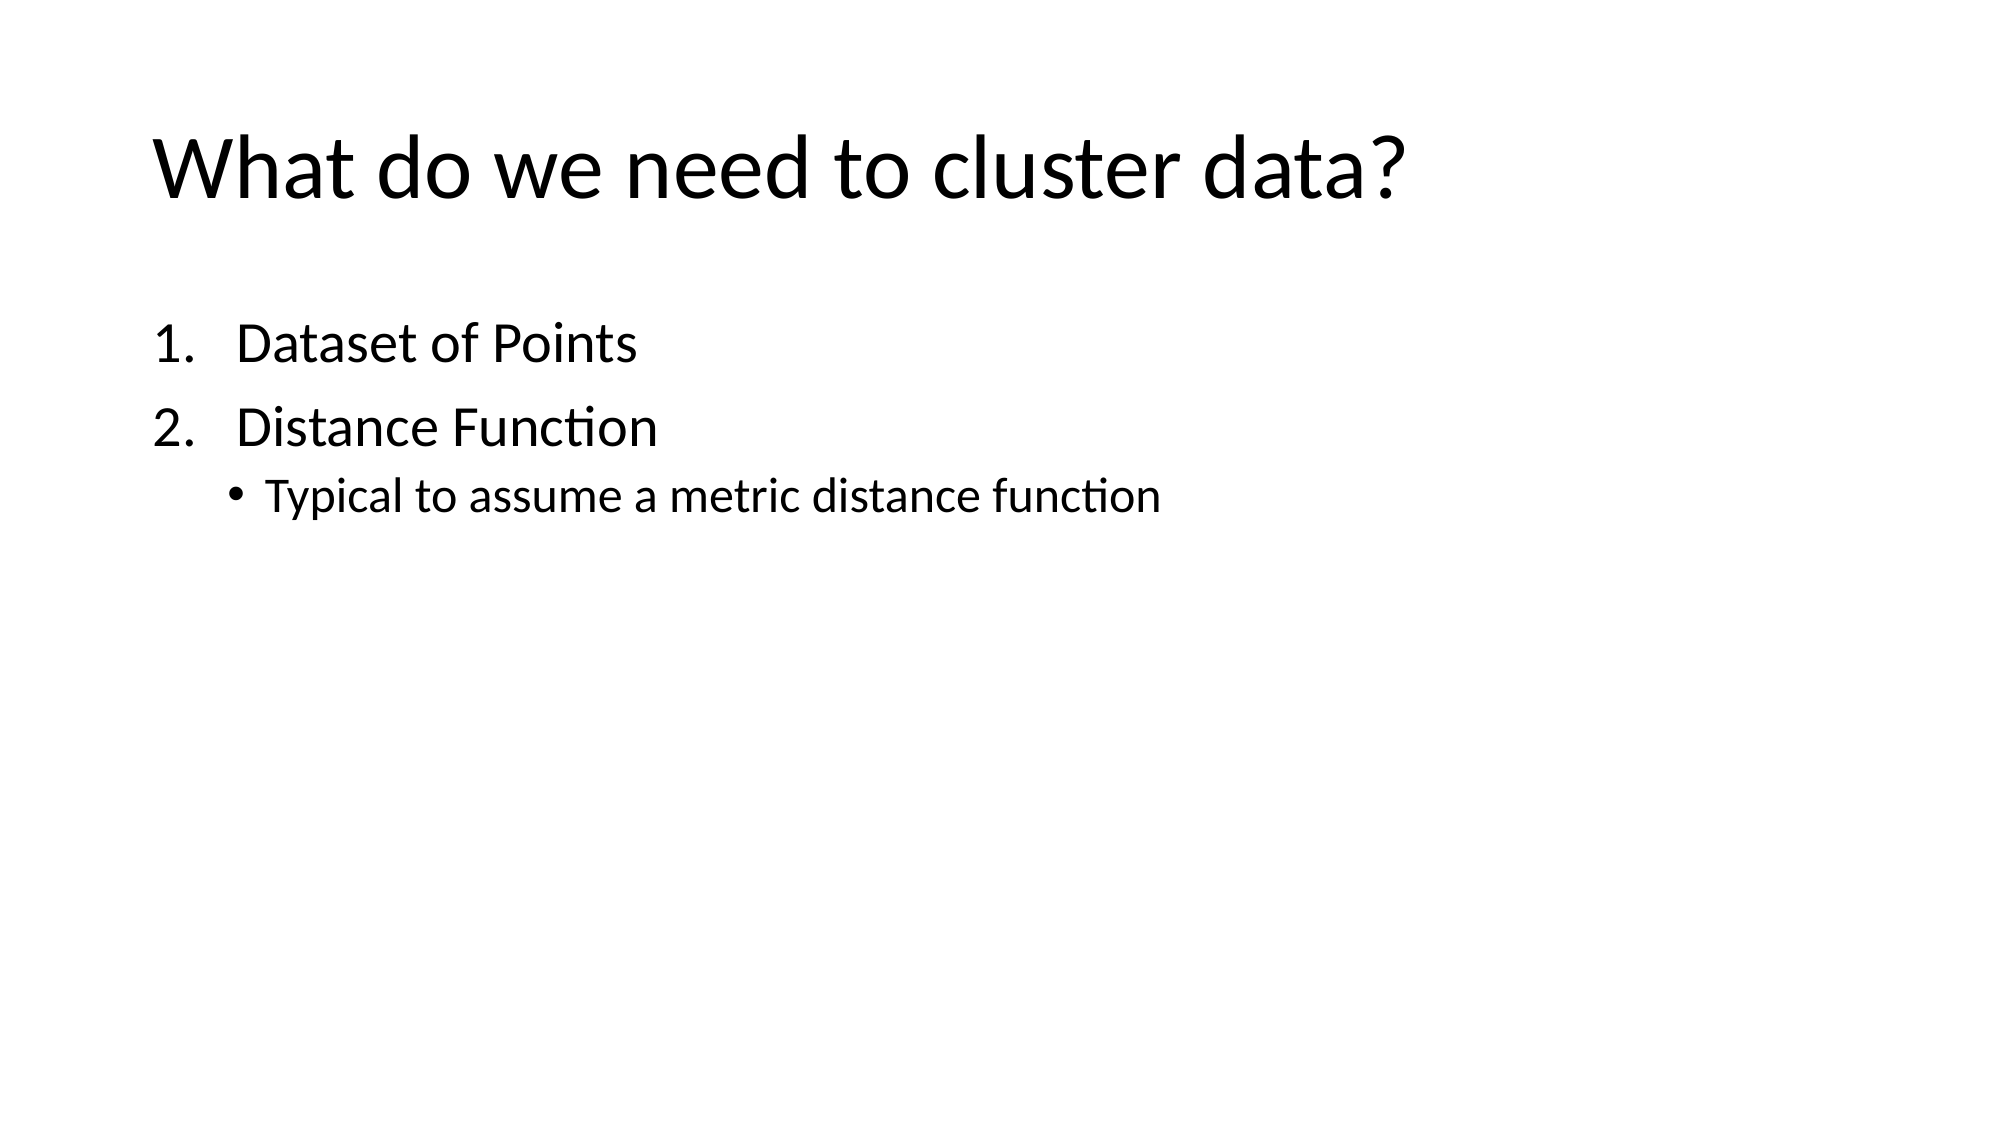

# What do we need to cluster data?
Dataset of Points
Distance Function
Typical to assume a metric distance function